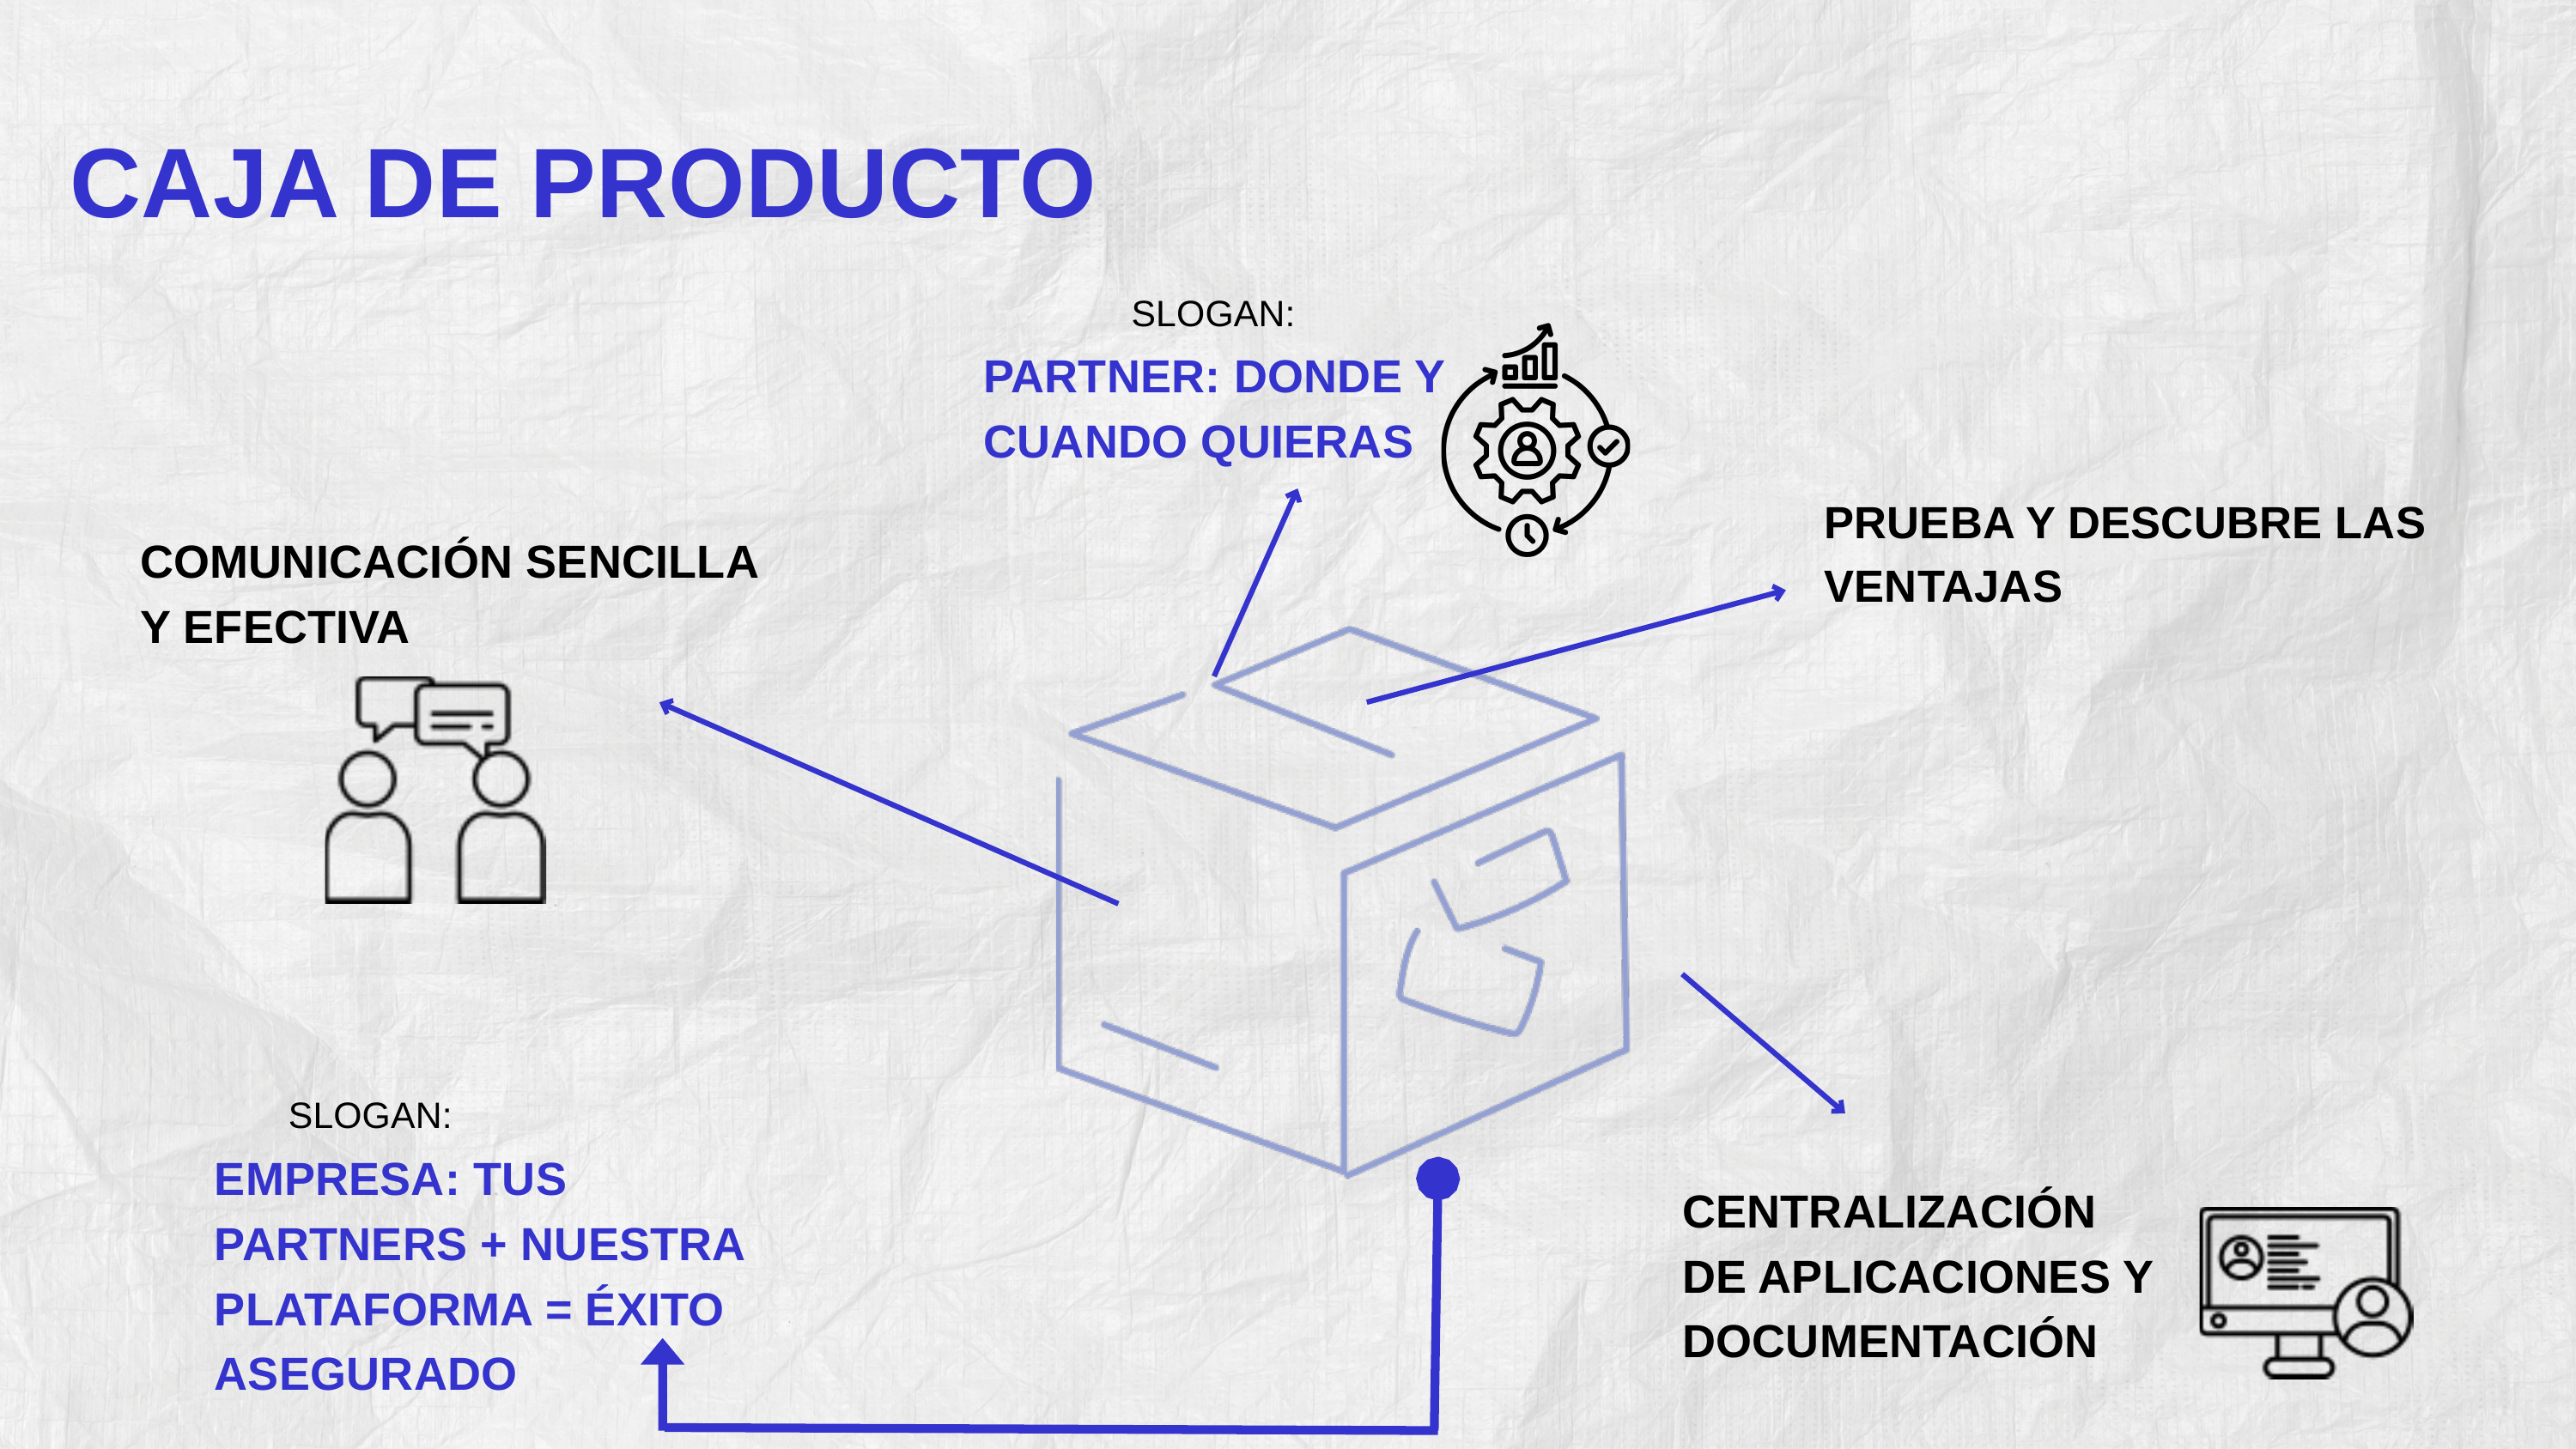

CAJA DE PRODUCTO
SLOGAN:

PARTNER: DONDE Y CUANDO QUIERAS
PRUEBA Y DESCUBRE LAS VENTAJAS

COMUNICACIÓN SENCILLA Y EFECTIVA

SLOGAN:
EMPRESA: TUS PARTNERS + NUESTRA PLATAFORMA = ÉXITO ASEGURADO
CENTRALIZACIÓN DE APLICACIONES Y DOCUMENTACIÓN